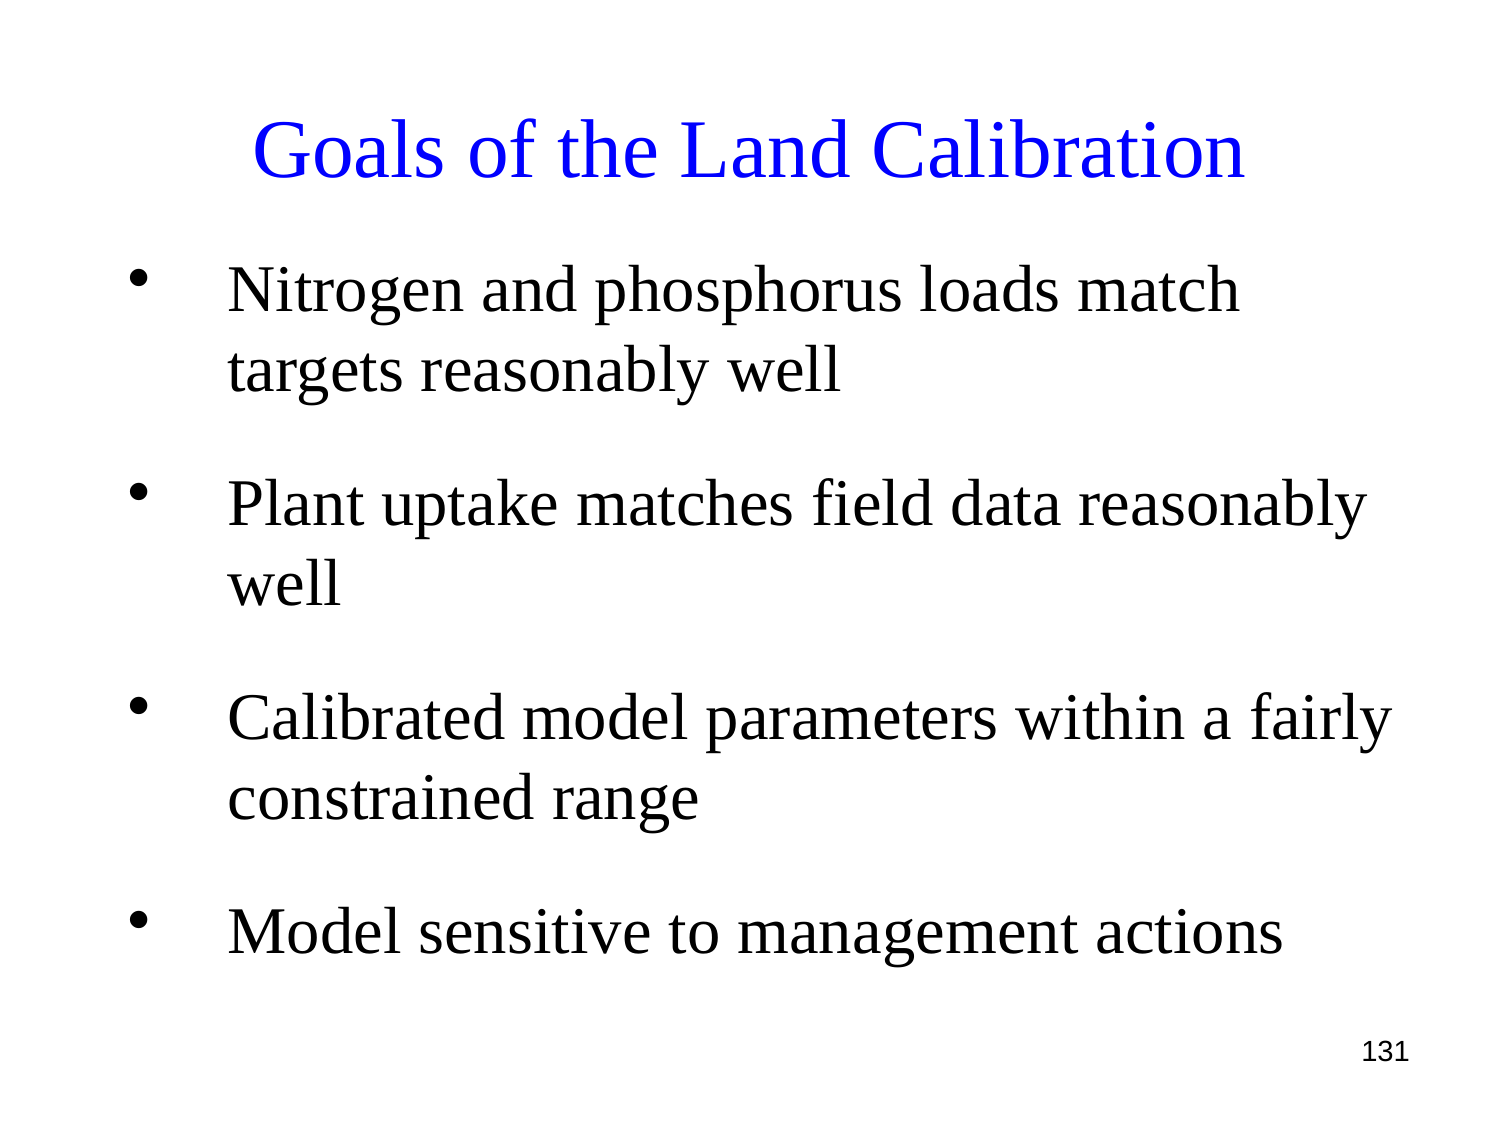

# Goals of the Land Calibration
Nitrogen and phosphorus loads match targets reasonably well

Plant uptake matches field data reasonably well

Calibrated model parameters within a fairly constrained range

Model sensitive to management actions
131